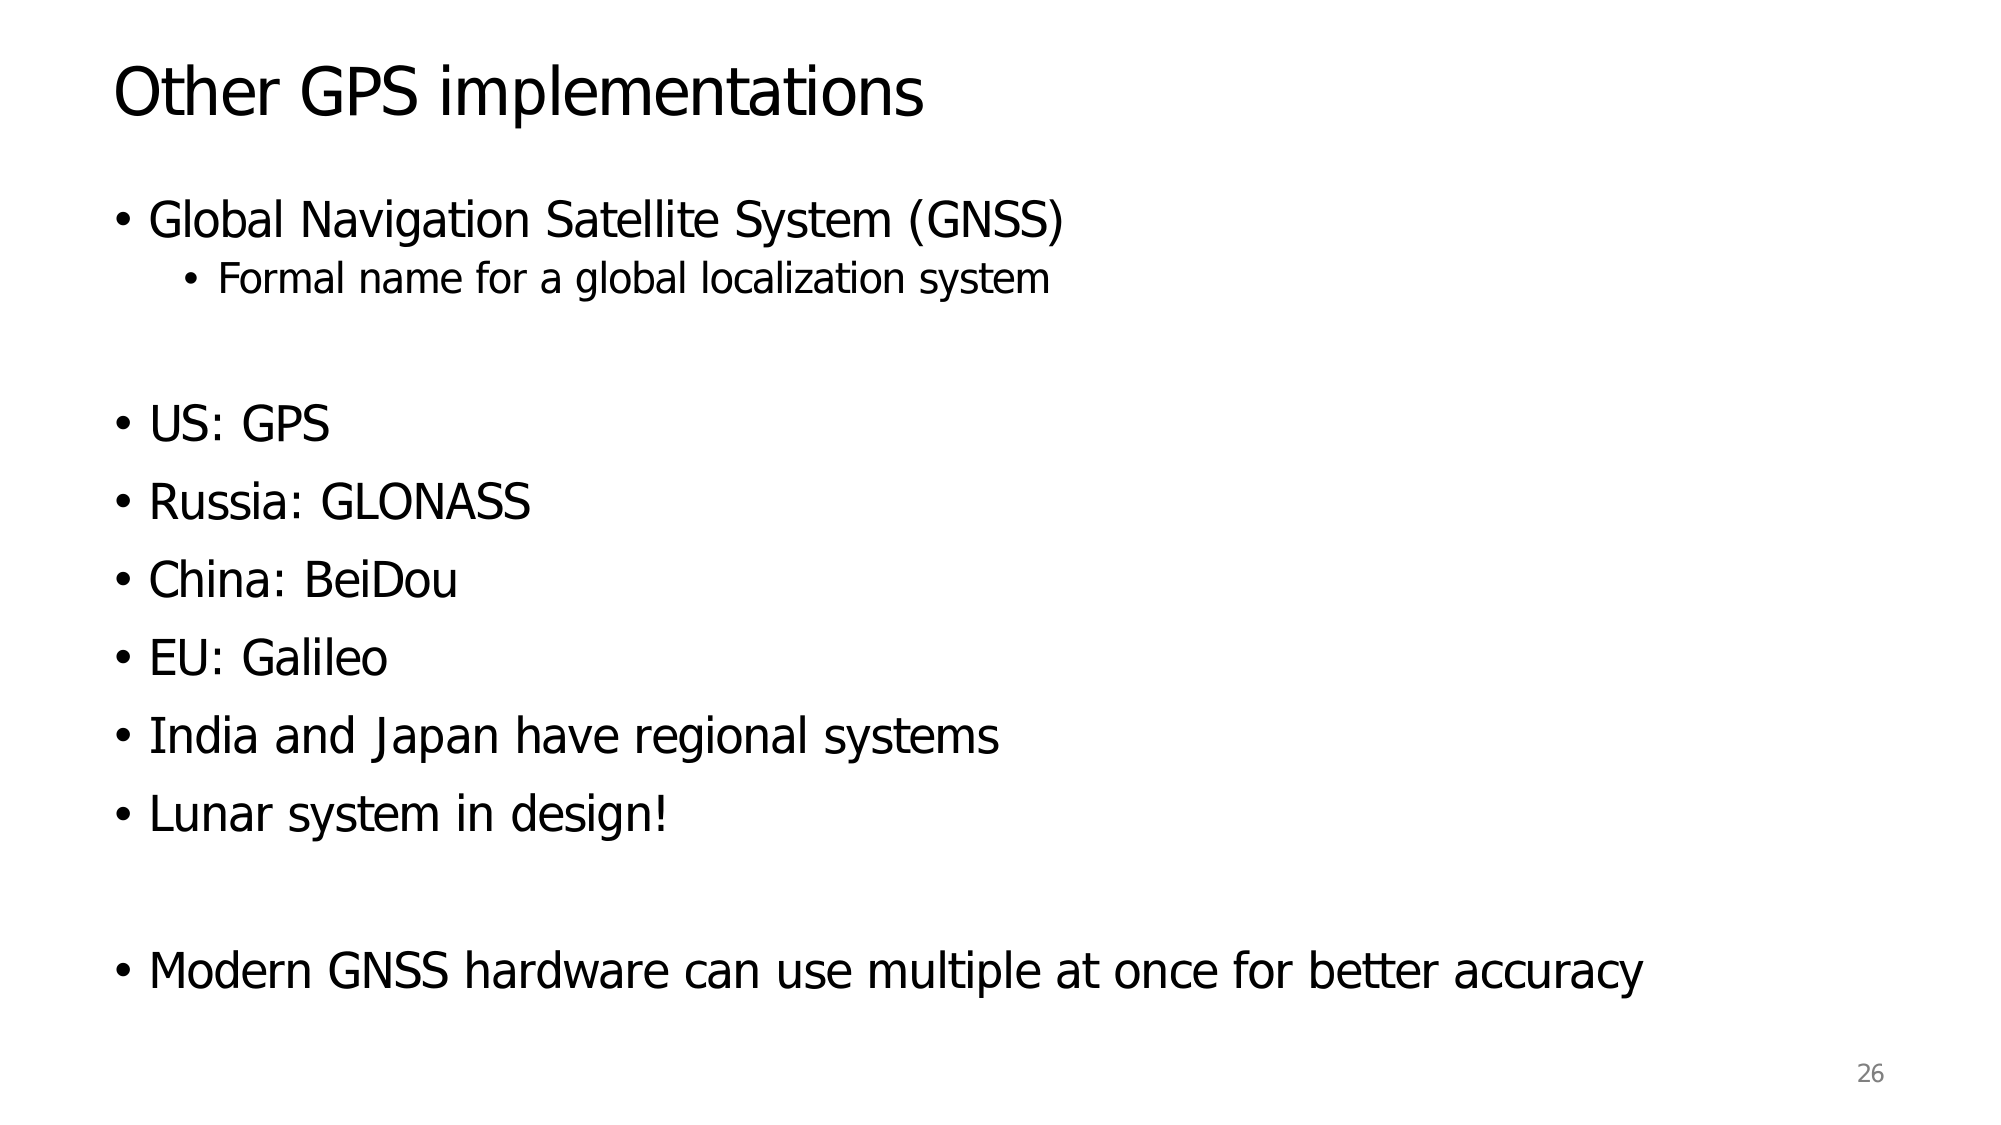

# Other GPS implementations
Global Navigation Satellite System (GNSS)
Formal name for a global localization system

US: GPS
Russia: GLONASS
China: BeiDou
EU: Galileo
India and Japan have regional systems
Lunar system in design!

Modern GNSS hardware can use multiple at once for better accuracy
26